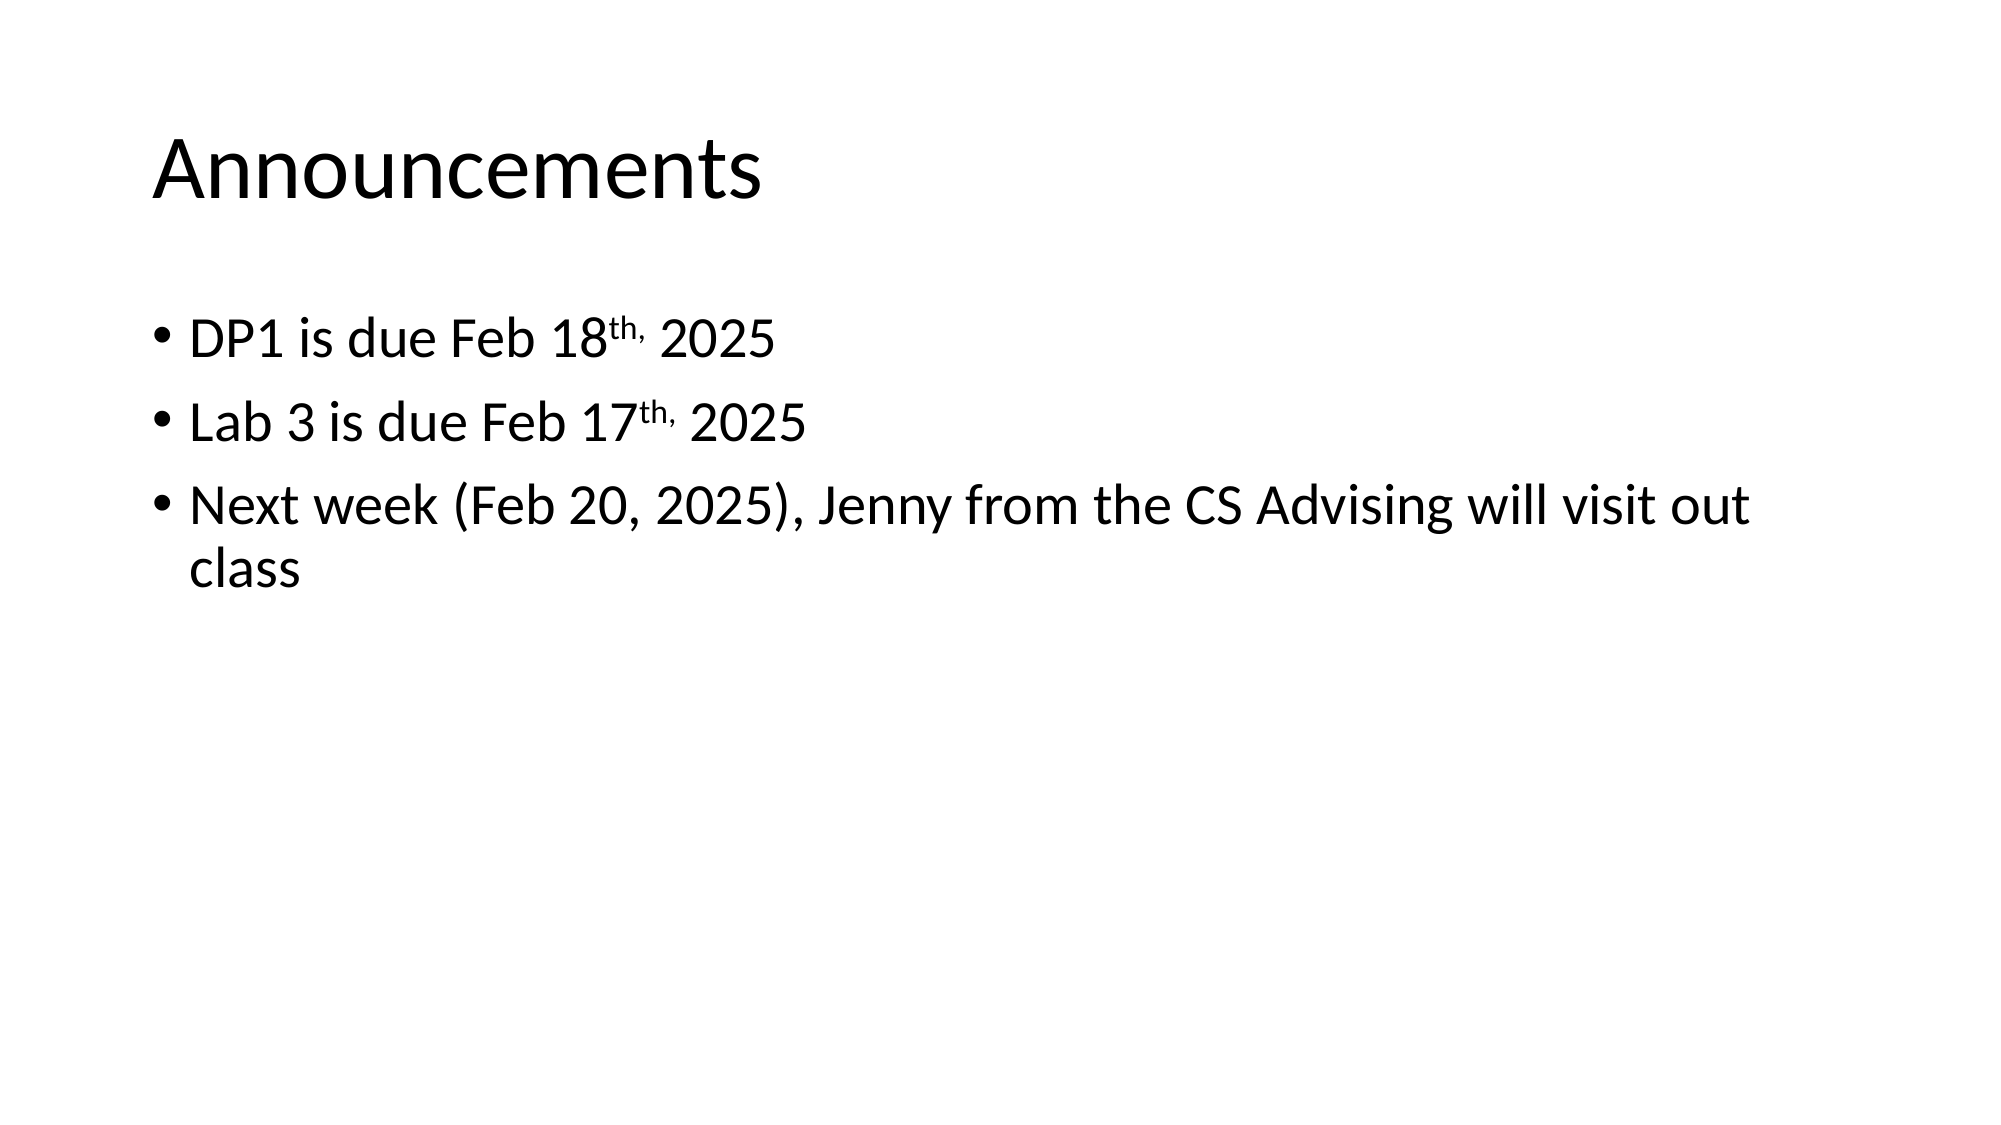

# Announcements
DP1 is due Feb 18th, 2025
Lab 3 is due Feb 17th, 2025
Next week (Feb 20, 2025), Jenny from the CS Advising will visit out class